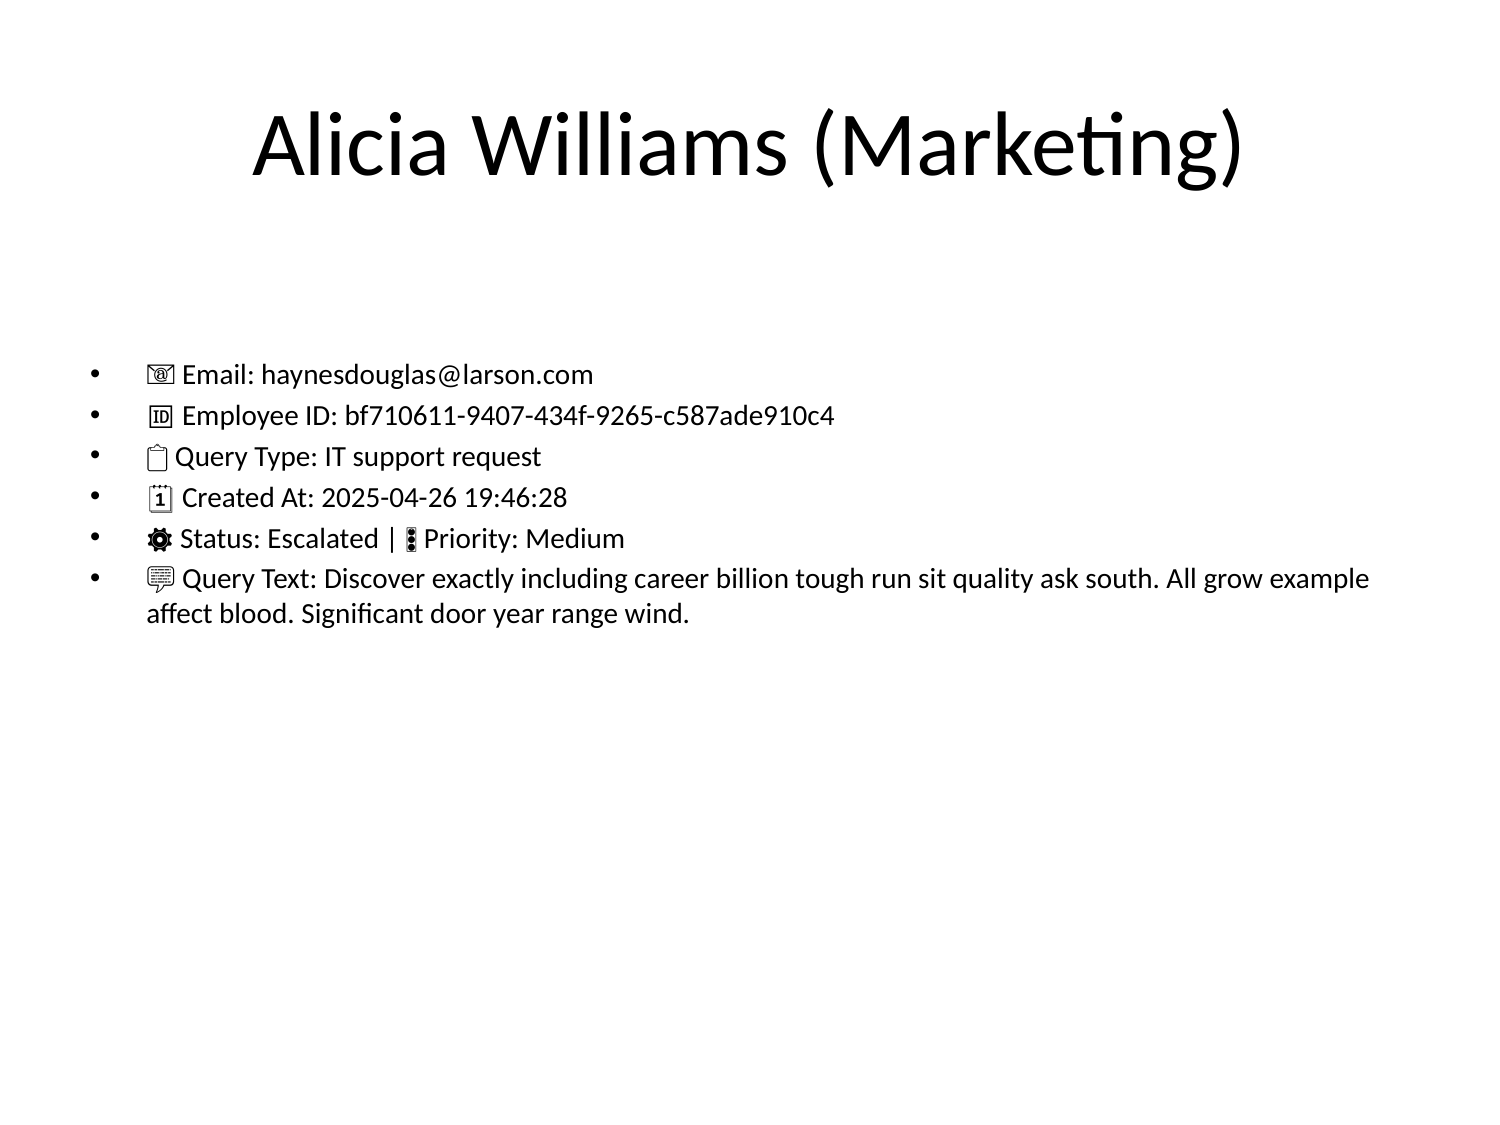

# Alicia Williams (Marketing)

📧 Email: haynesdouglas@larson.com
🆔 Employee ID: bf710611-9407-434f-9265-c587ade910c4
📋 Query Type: IT support request
🗓 Created At: 2025-04-26 19:46:28
⚙ Status: Escalated | 🚦 Priority: Medium
💬 Query Text: Discover exactly including career billion tough run sit quality ask south. All grow example affect blood. Significant door year range wind.